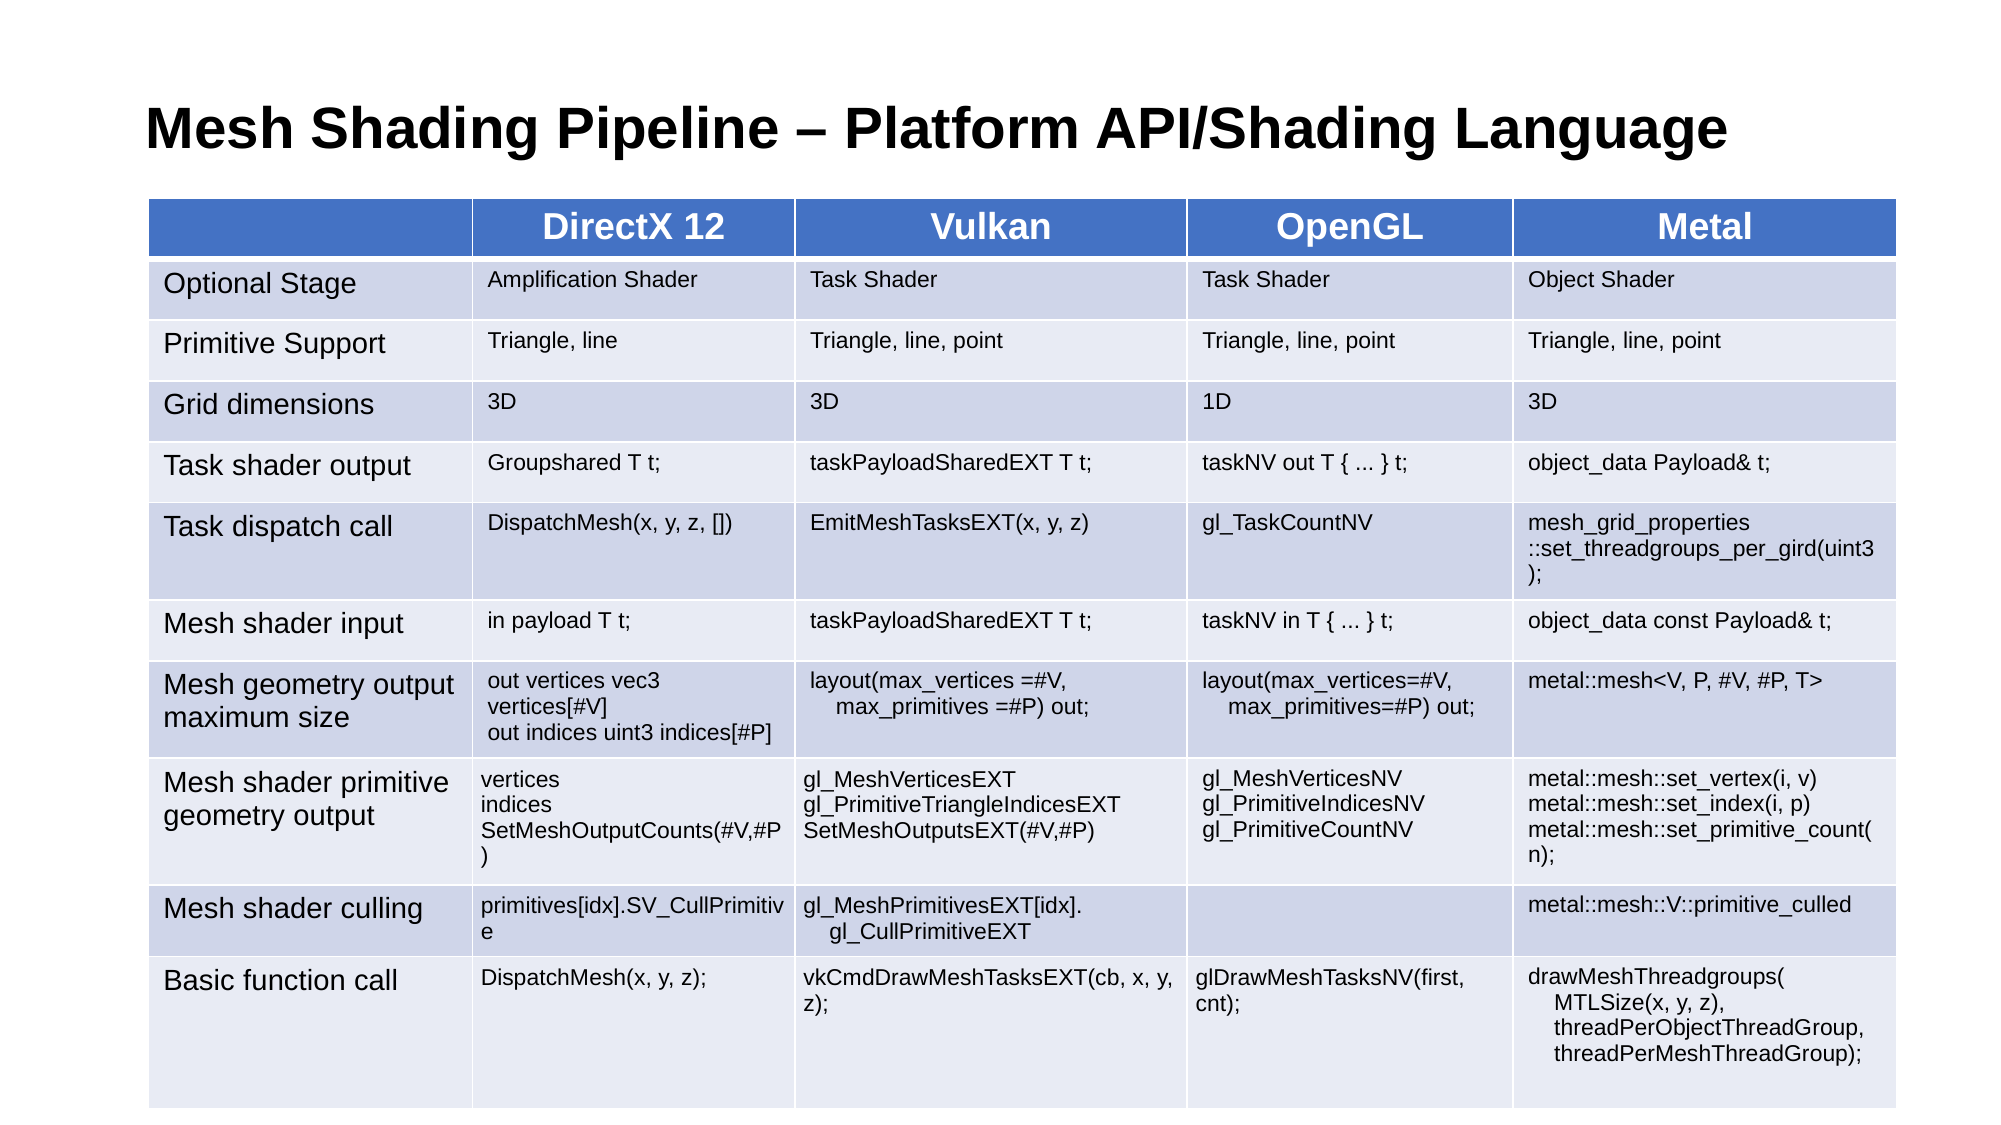

Mesh Shading Pipeline – Platform API/Shading Language
|  | DirectX 12 | Vulkan | OpenGL | Metal |
| --- | --- | --- | --- | --- |
| Optional Stage | Amplification Shader | Task Shader | Task Shader | Object Shader |
| Primitive Support | Triangle, line | Triangle, line, point | Triangle, line, point | Triangle, line, point |
| Grid dimensions | 3D | 3D | 1D | 3D |
| Task shader output | Groupshared T t; | taskPayloadSharedEXT T t; | taskNV out T { ... } t; | object\_data Payload& t; |
| Task dispatch call | DispatchMesh(x, y, z, []) | EmitMeshTasksEXT(x, y, z) | gl\_TaskCountNV | mesh\_grid\_properties ::set\_threadgroups\_per\_gird(uint3); |
| Mesh shader input | in payload T t; | taskPayloadSharedEXT T t; | taskNV in T { ... } t; | object\_data const Payload& t; |
| Mesh geometry output maximum size | out vertices vec3 vertices[#V] out indices uint3 indices[#P] | layout(max\_vertices =#V, max\_primitives =#P) out; | layout(max\_vertices=#V, max\_primitives=#P) out; | metal::mesh<V, P, #V, #P, T> |
| Mesh shader primitive geometry output | vertices indices SetMeshOutputCounts(#V,#P) | gl\_MeshVerticesEXT gl\_PrimitiveTriangleIndicesEXT SetMeshOutputsEXT(#V,#P) | gl\_MeshVerticesNV gl\_PrimitiveIndicesNV gl\_PrimitiveCountNV | metal::mesh::set\_vertex(i, v) metal::mesh::set\_index(i, p) metal::mesh::set\_primitive\_count(n); |
| Mesh shader culling | primitives[idx].SV\_CullPrimitive | gl\_MeshPrimitivesEXT[idx]. gl\_CullPrimitiveEXT |  | metal::mesh::V::primitive\_culled |
| Basic function call | DispatchMesh(x, y, z); | vkCmdDrawMeshTasksEXT(cb, x, y, z); | glDrawMeshTasksNV(first, cnt); | drawMeshThreadgroups( MTLSize(x, y, z), threadPerObjectThreadGroup, threadPerMeshThreadGroup); |